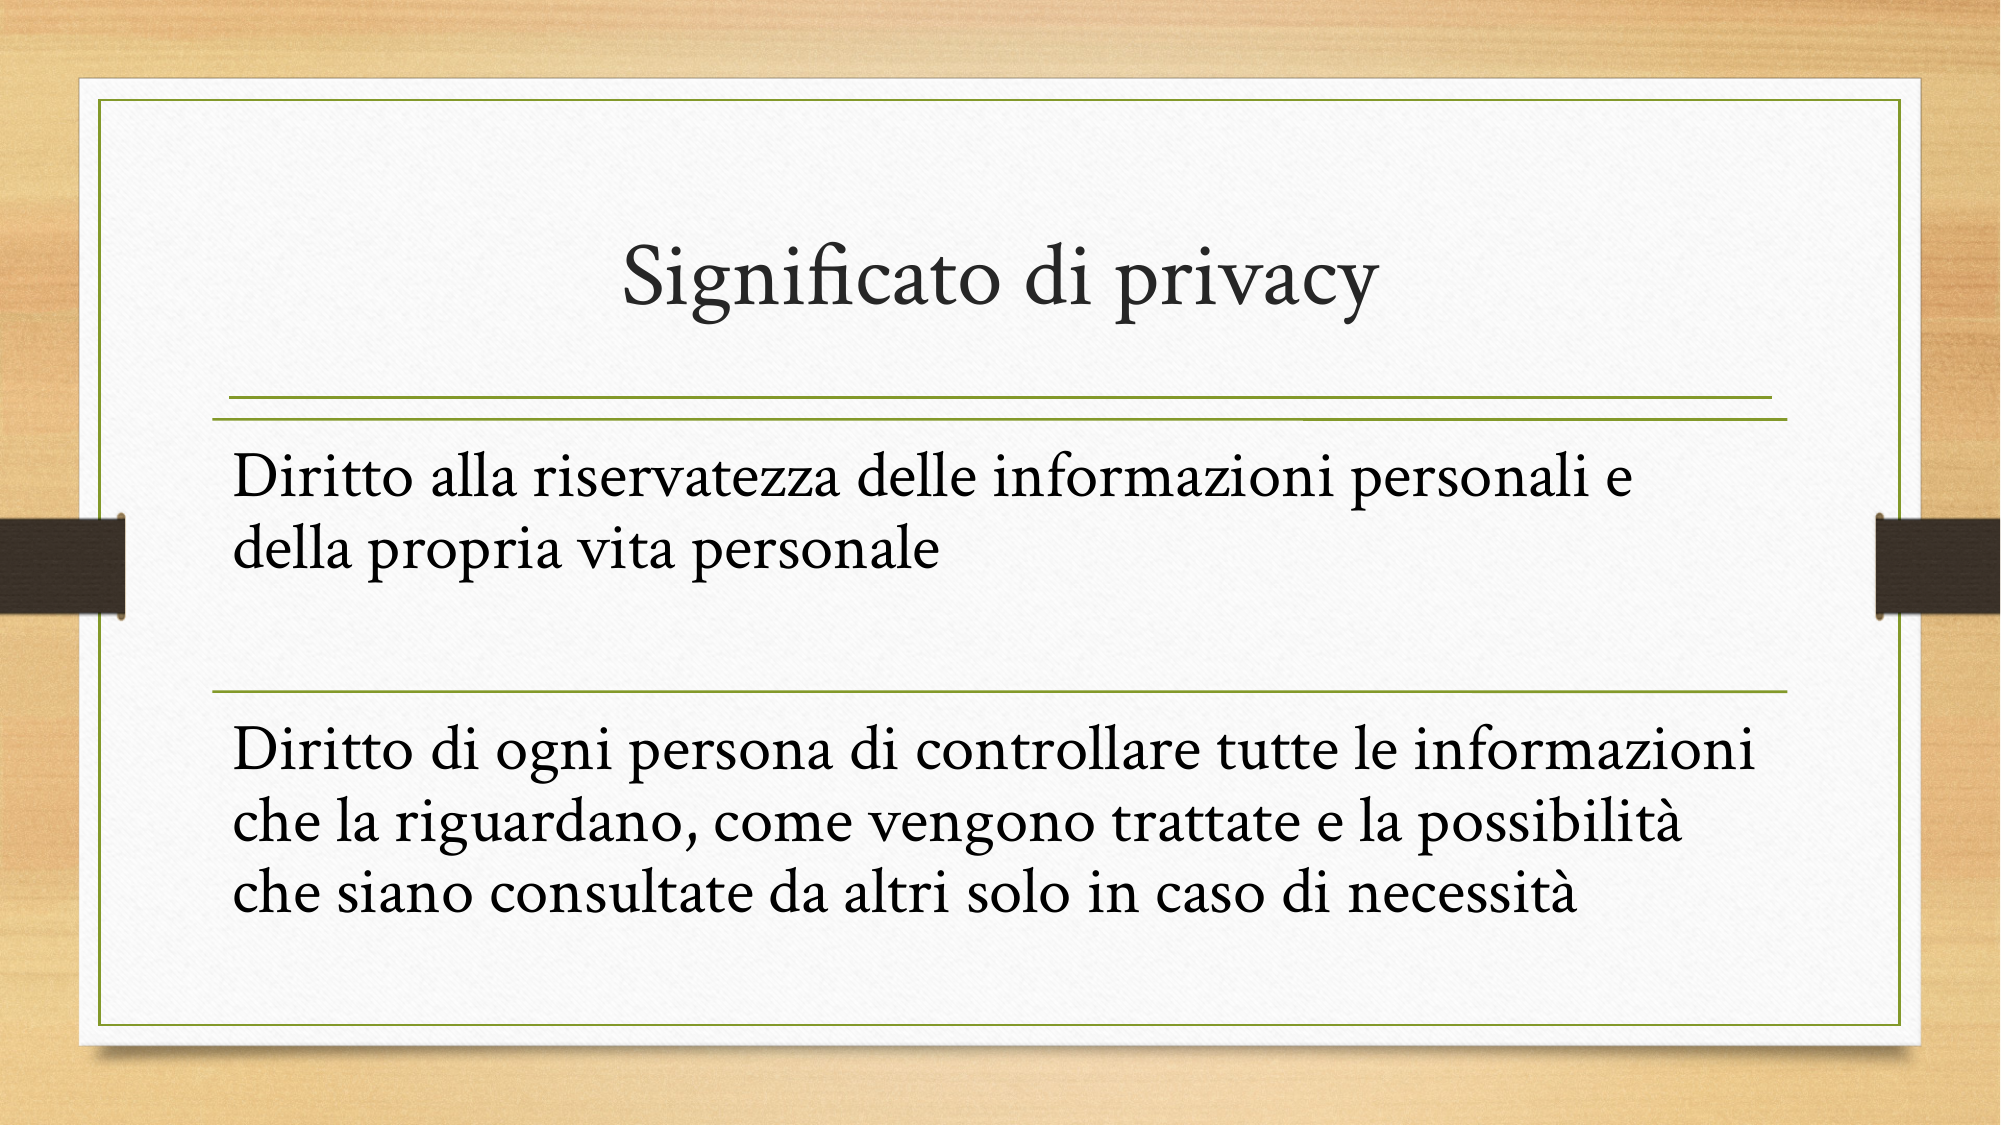

# Significato di privacy
Diritto alla riservatezza delle informazioni personali e della propria vita personale
Diritto di ogni persona di controllare tutte le informazioni che la riguardano, come vengono trattate e la possibilità che siano consultate da altri solo in caso di necessità